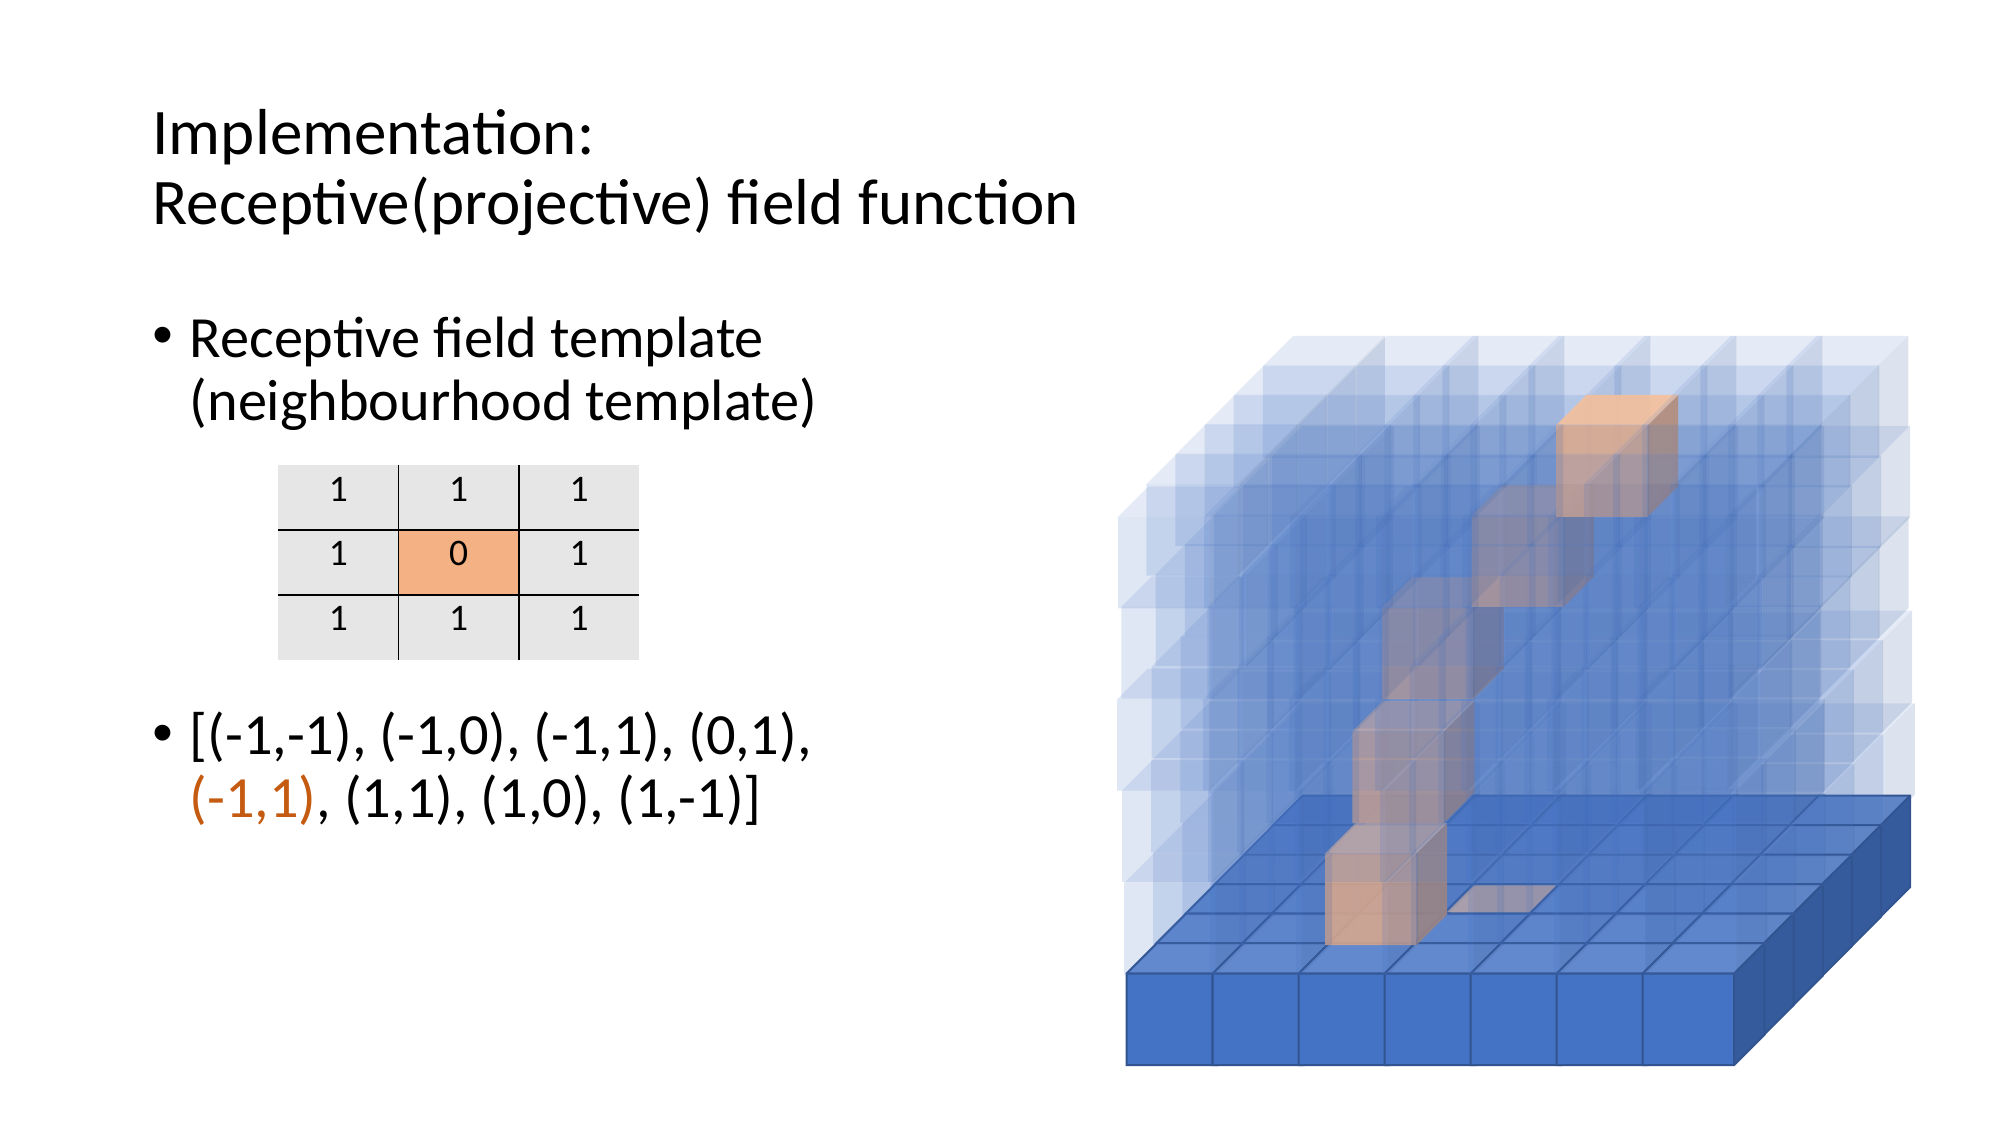

# Implementation: Receptive(projective) field function
Receptive field template (neighbourhood template)

[(-1,-1), (-1,0), (-1,1), (0,1),    (-1,1), (1,1), (1,0), (1,-1)]

| 1 | 1 | 1 |
| --- | --- | --- |
| 1 | 0 | 1 |
| 1 | 1 | 1 |